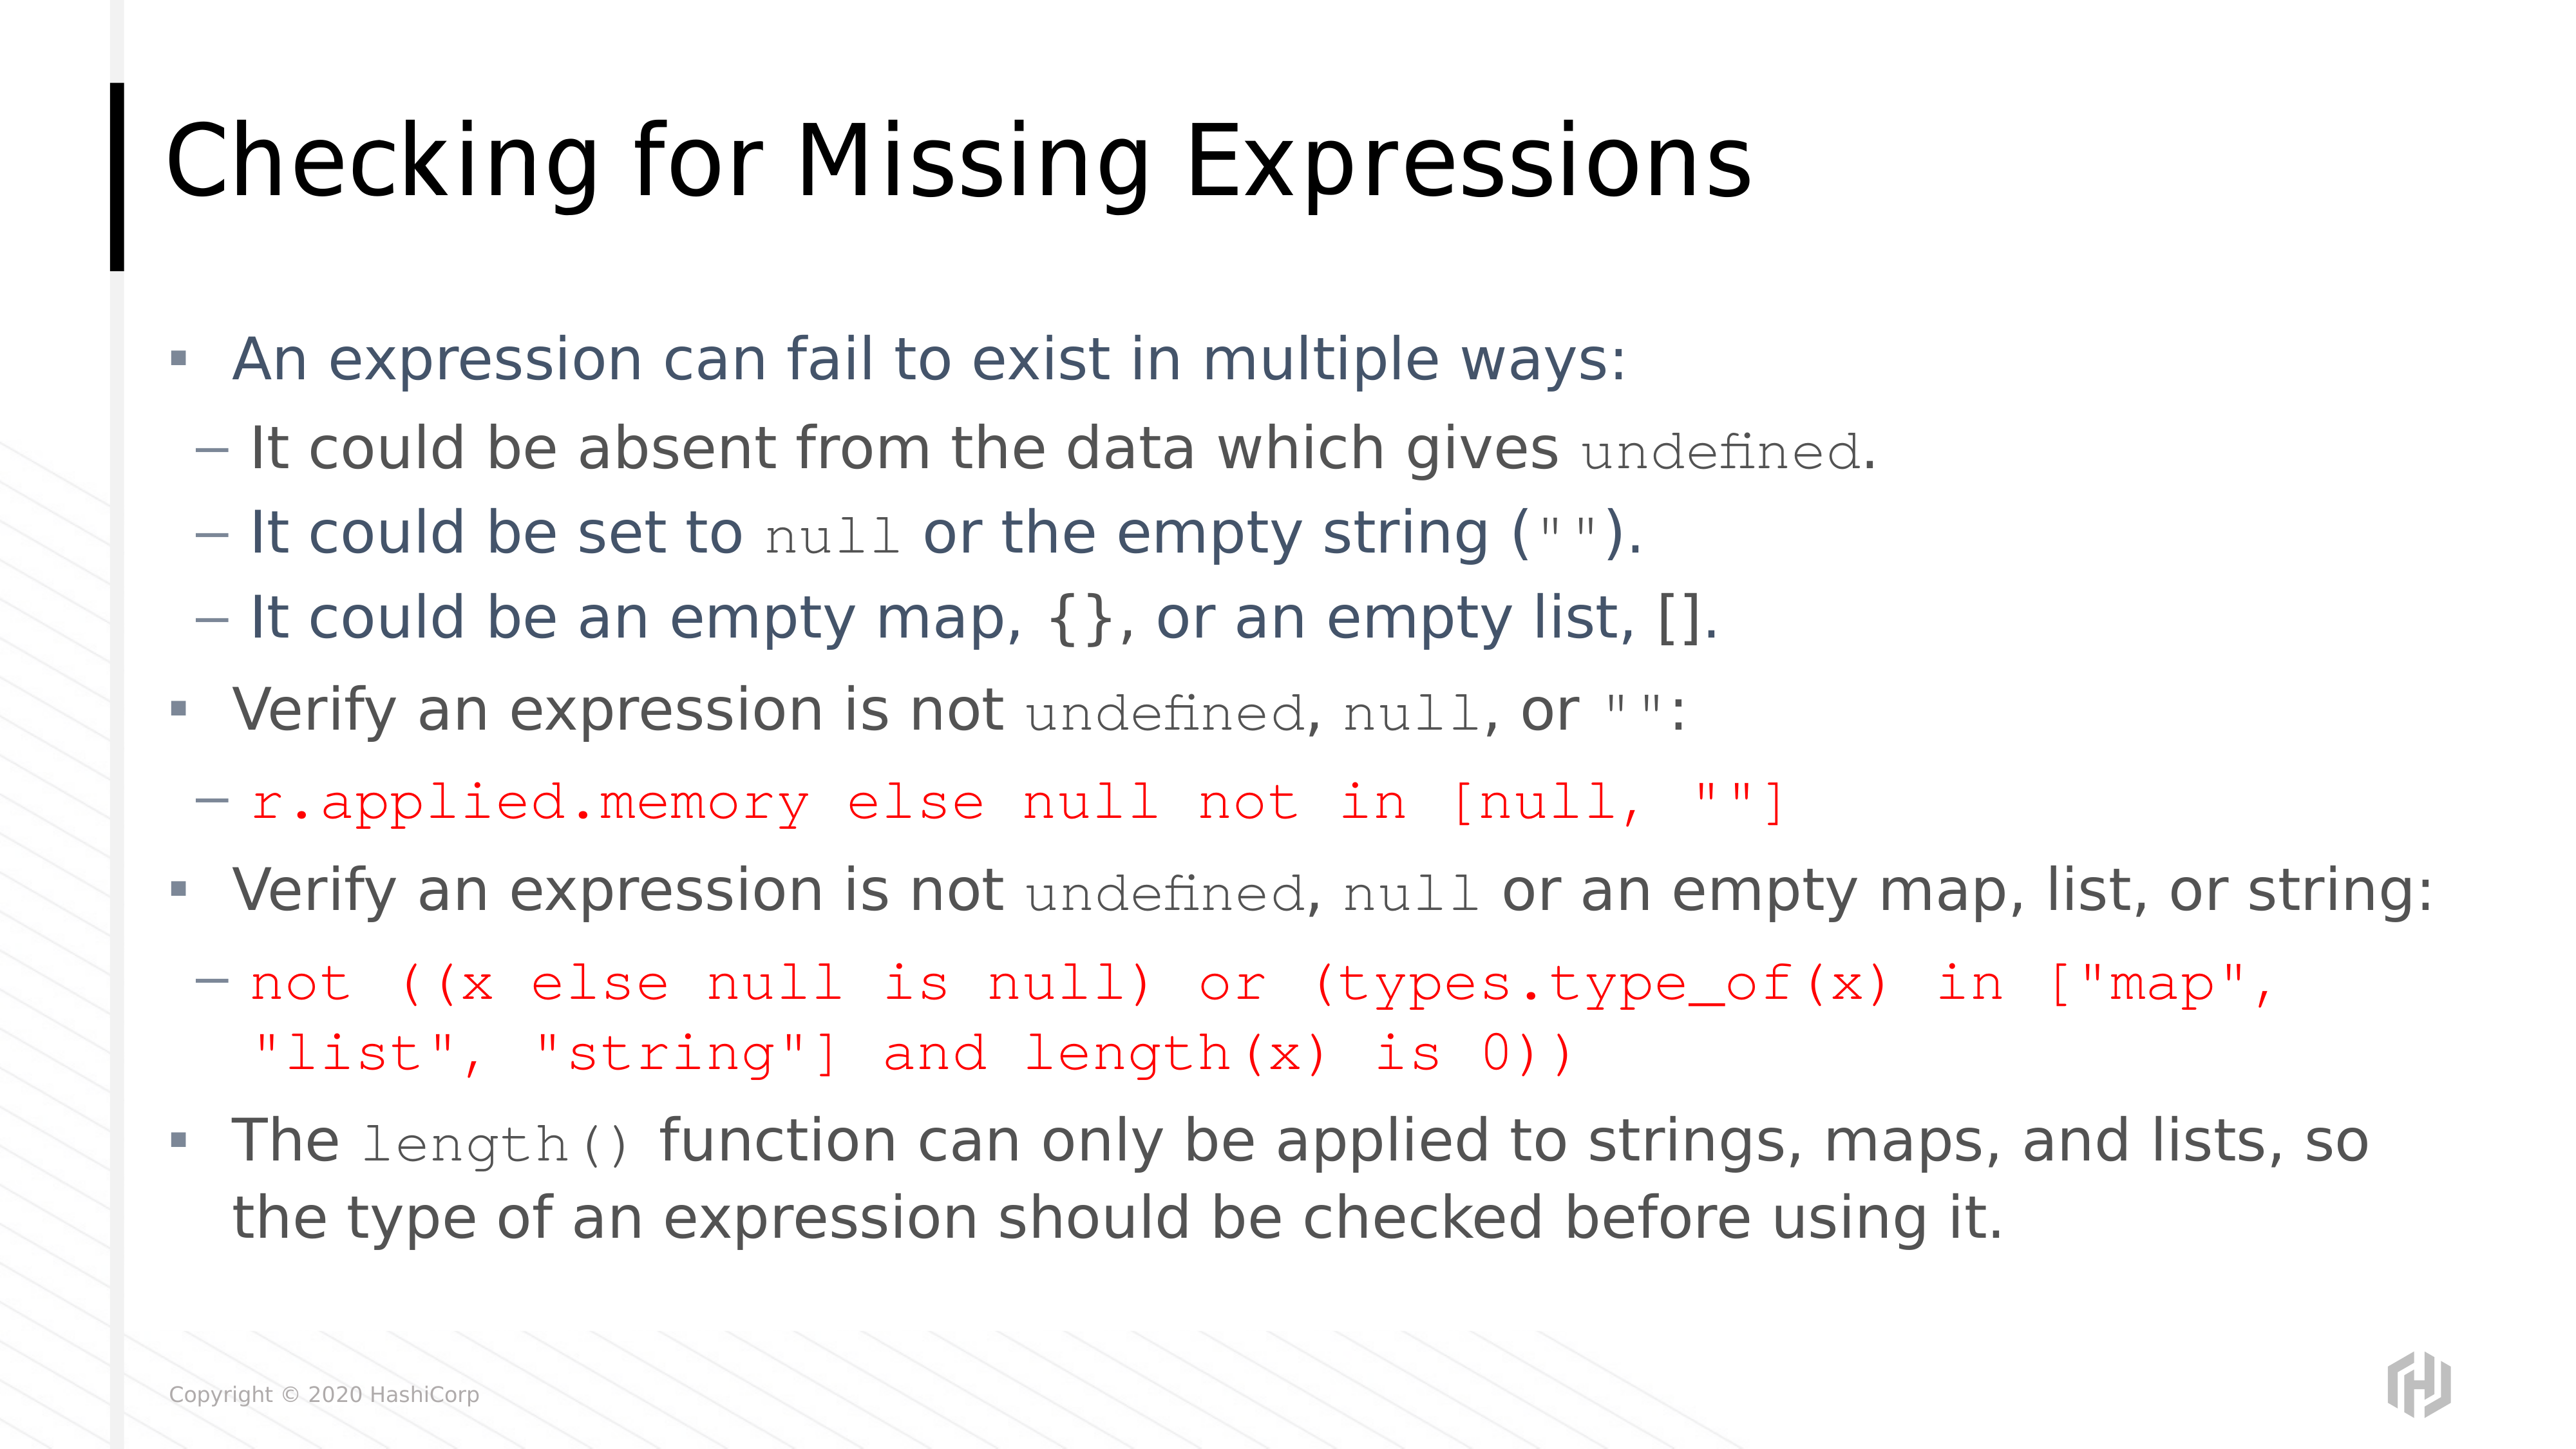

# Checking for Missing Expressions
An expression can fail to exist in multiple ways:
It could be absent from the data which gives undefined.
It could be set to null or the empty string ("").
It could be an empty map, {}, or an empty list, [].
Verify an expression is not undefined, null, or "":
r.applied.memory else null not in [null, ""]
Verify an expression is not undefined, null or an empty map, list, or string:
not ((x else null is null) or (types.type_of(x) in ["map", "list", "string"] and length(x) is 0))
The length() function can only be applied to strings, maps, and lists, so the type of an expression should be checked before using it.